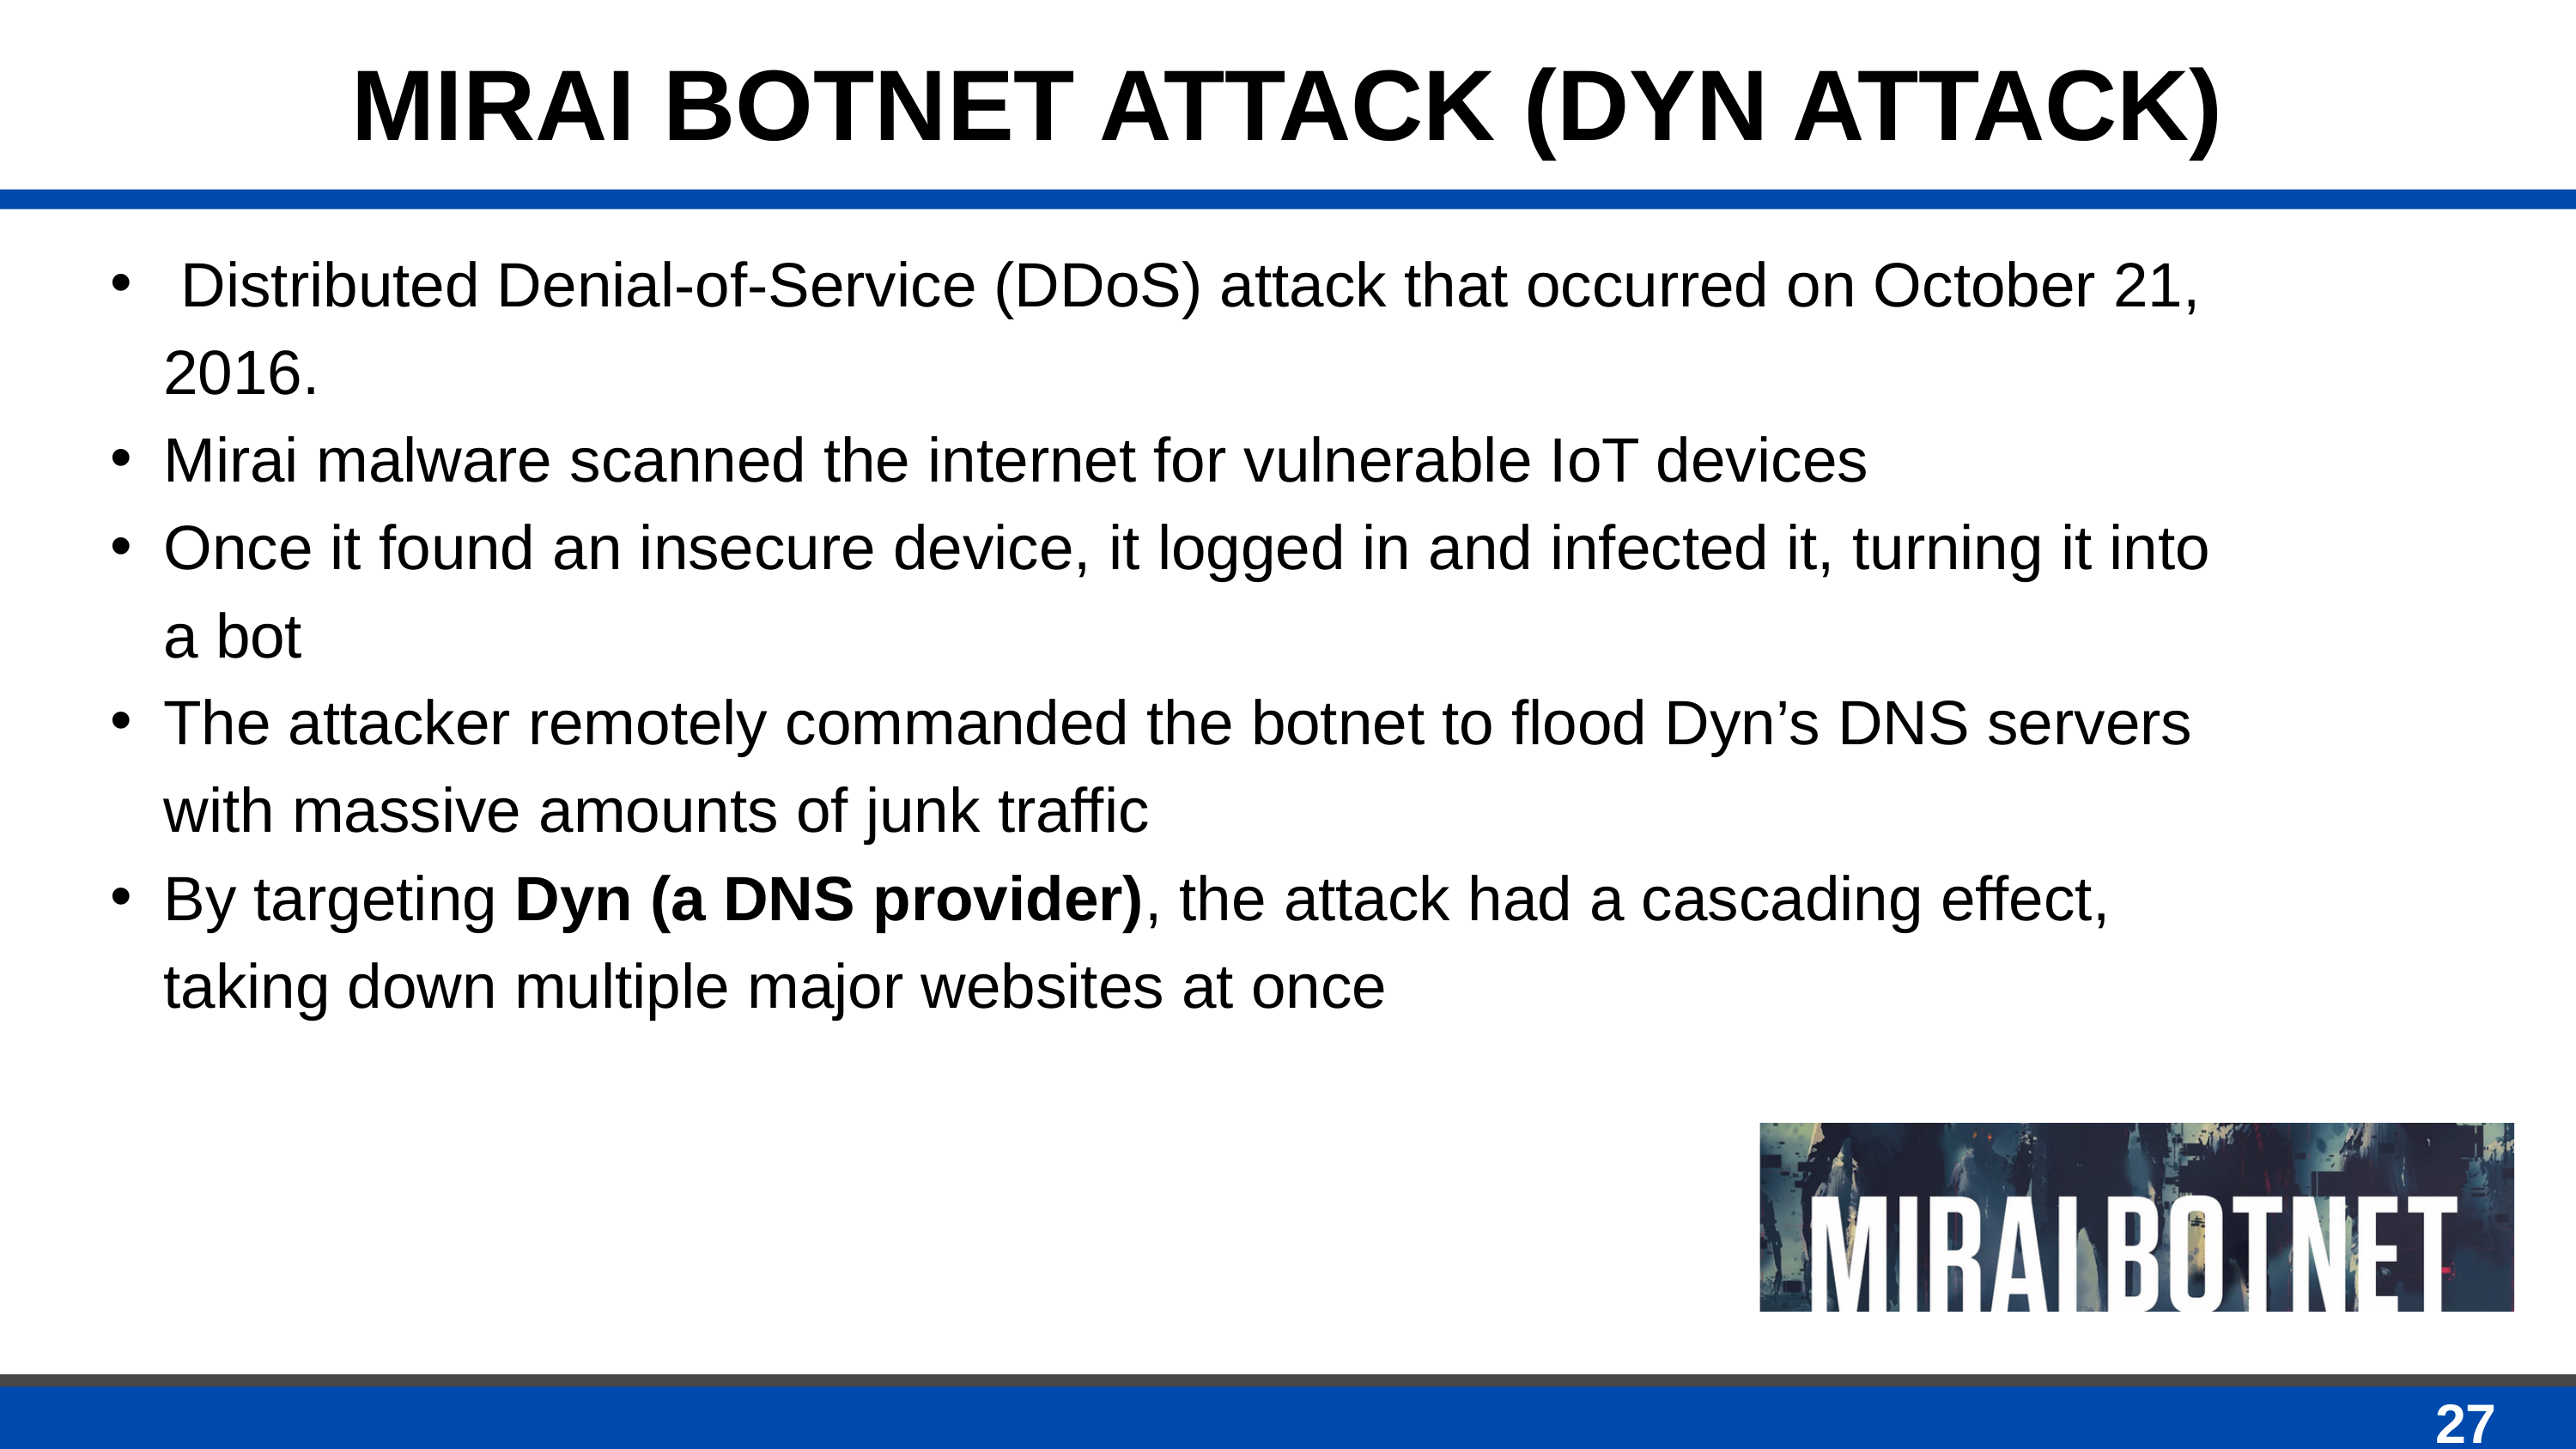

MIRAI BOTNET ATTACK (DYN ATTACK)

 Distributed Denial-of-Service (DDoS) attack that occurred on October 21, 2016.
Mirai malware scanned the internet for vulnerable IoT devices
Once it found an insecure device, it logged in and infected it, turning it into a bot
The attacker remotely commanded the botnet to flood Dyn’s DNS servers with massive amounts of junk traffic
By targeting Dyn (a DNS provider), the attack had a cascading effect, taking down multiple major websites at once

27